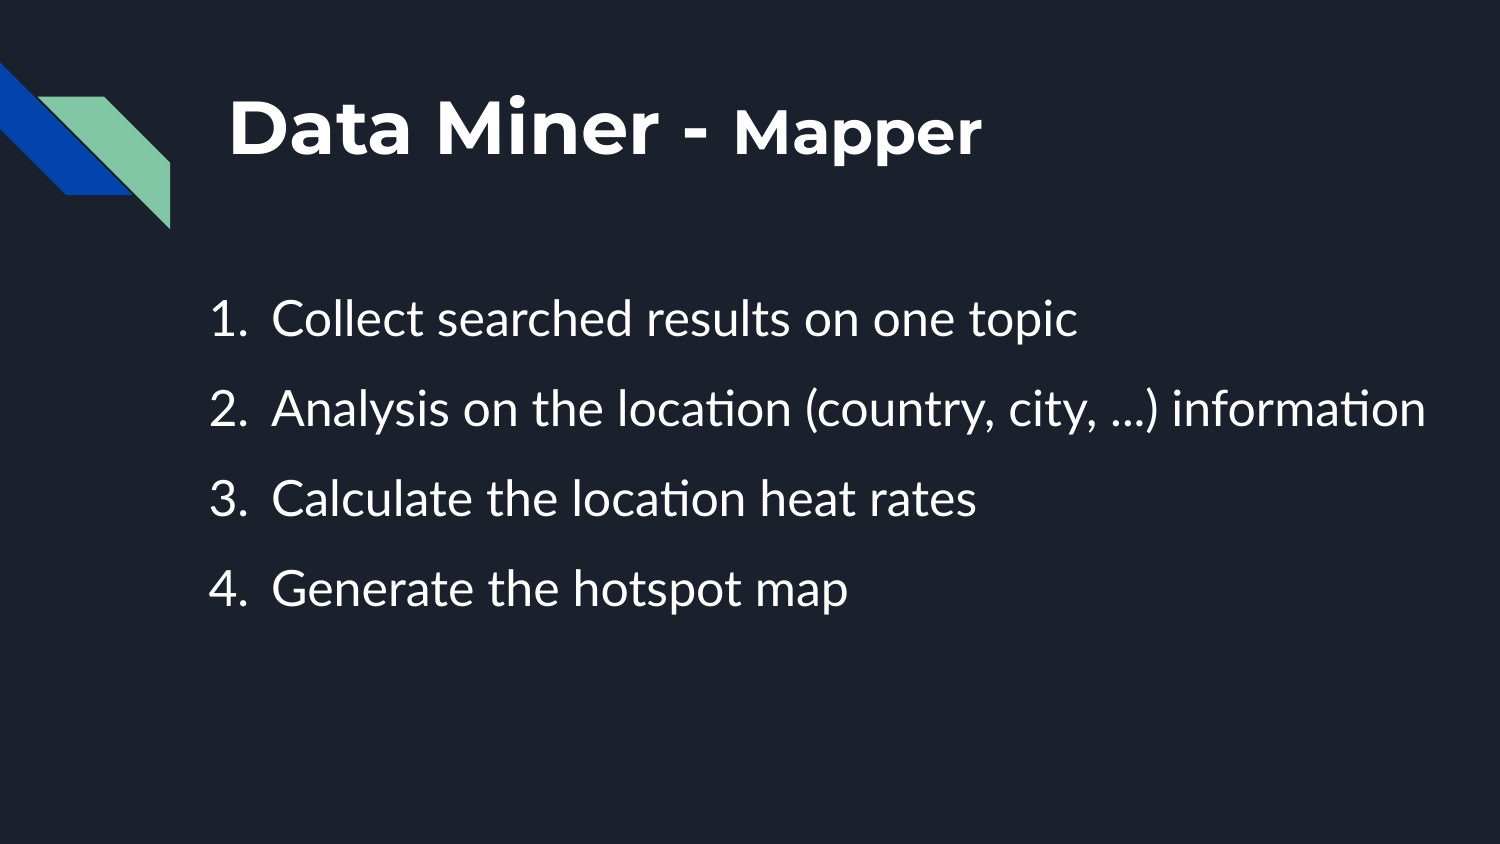

# Data Miner - Mapper
Collect searched results on one topic
Analysis on the location (country, city, ...) information
Calculate the location heat rates
Generate the hotspot map